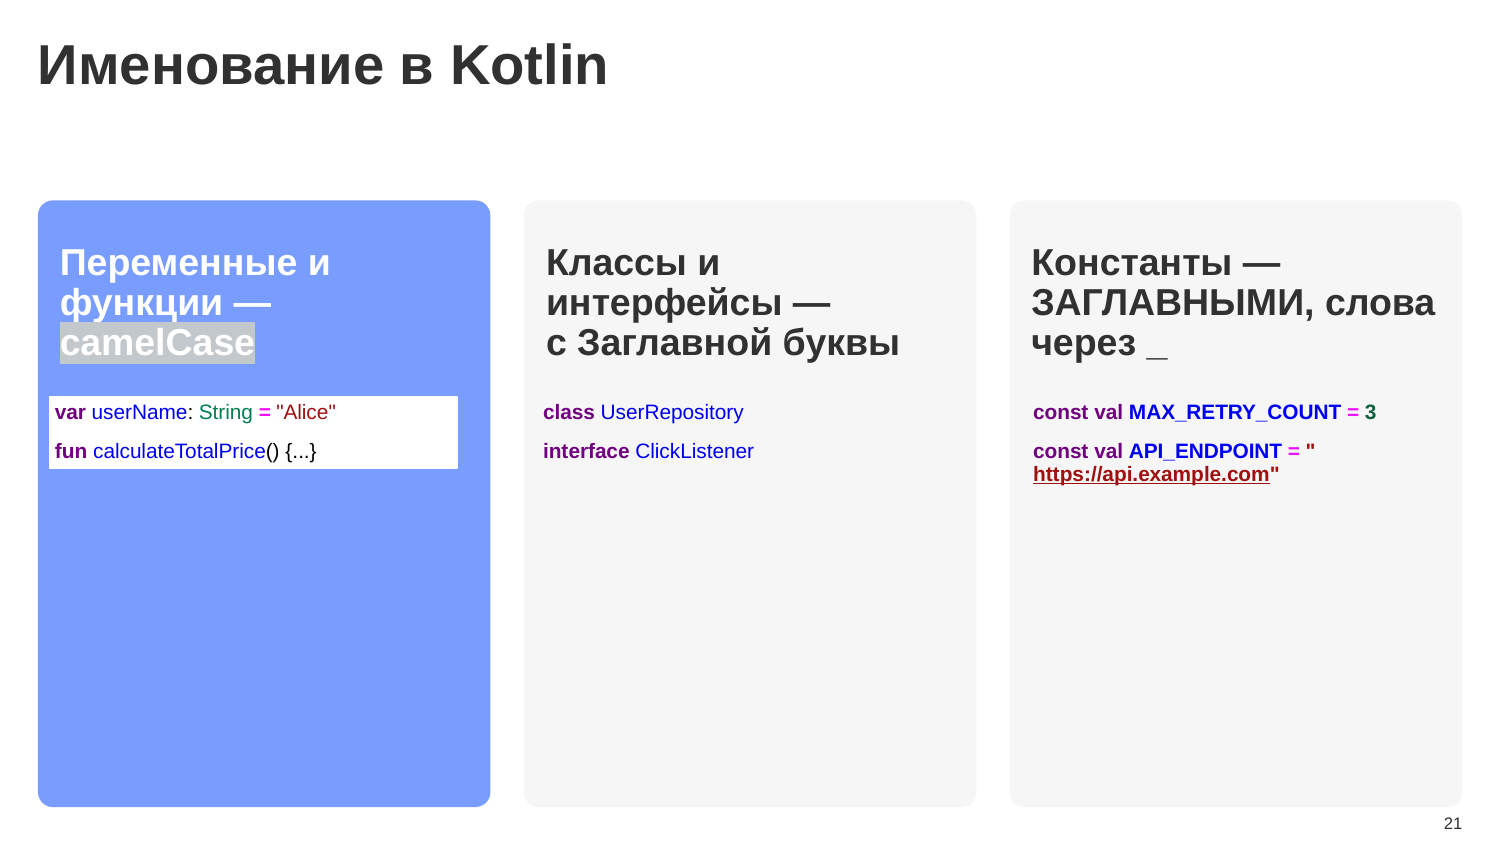

# Именование в Kotlin
Переменные и функции — camelCase
Классы и интерфейсы —
с Заглавной буквы
Константы — ЗАГЛАВНЫМИ, слова через _

var userName: String = "Alice"
fun calculateTotalPrice() {...}

class UserRepository
interface ClickListener

​​const val MAX_RETRY_COUNT = 3
const val API_ENDPOINT = "https://api.example.com"

21